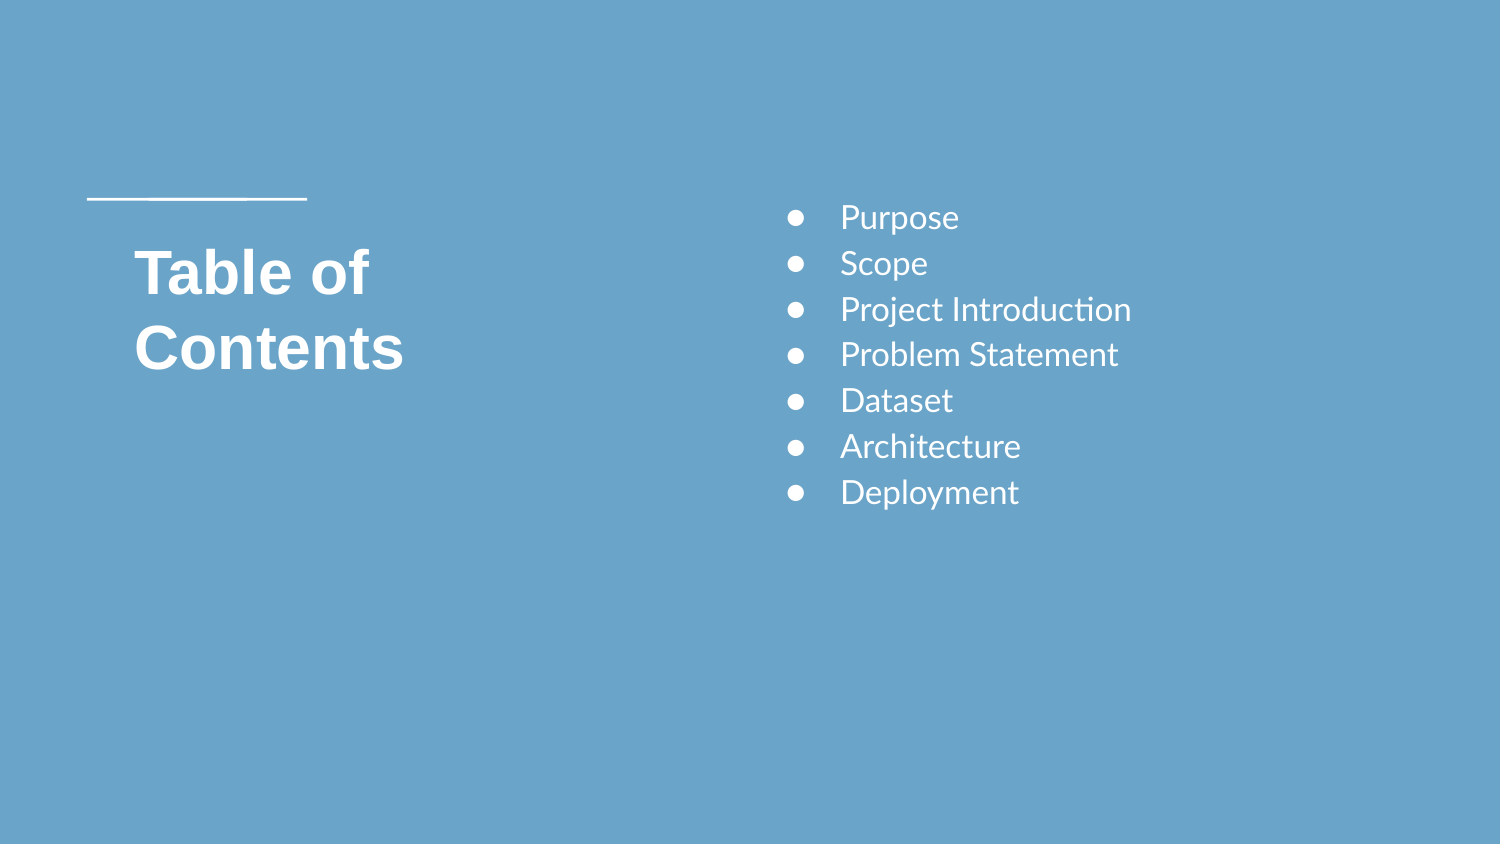

Purpose
Scope
Project Introduction
Problem Statement
Dataset
Architecture
Deployment

# Table of Contents